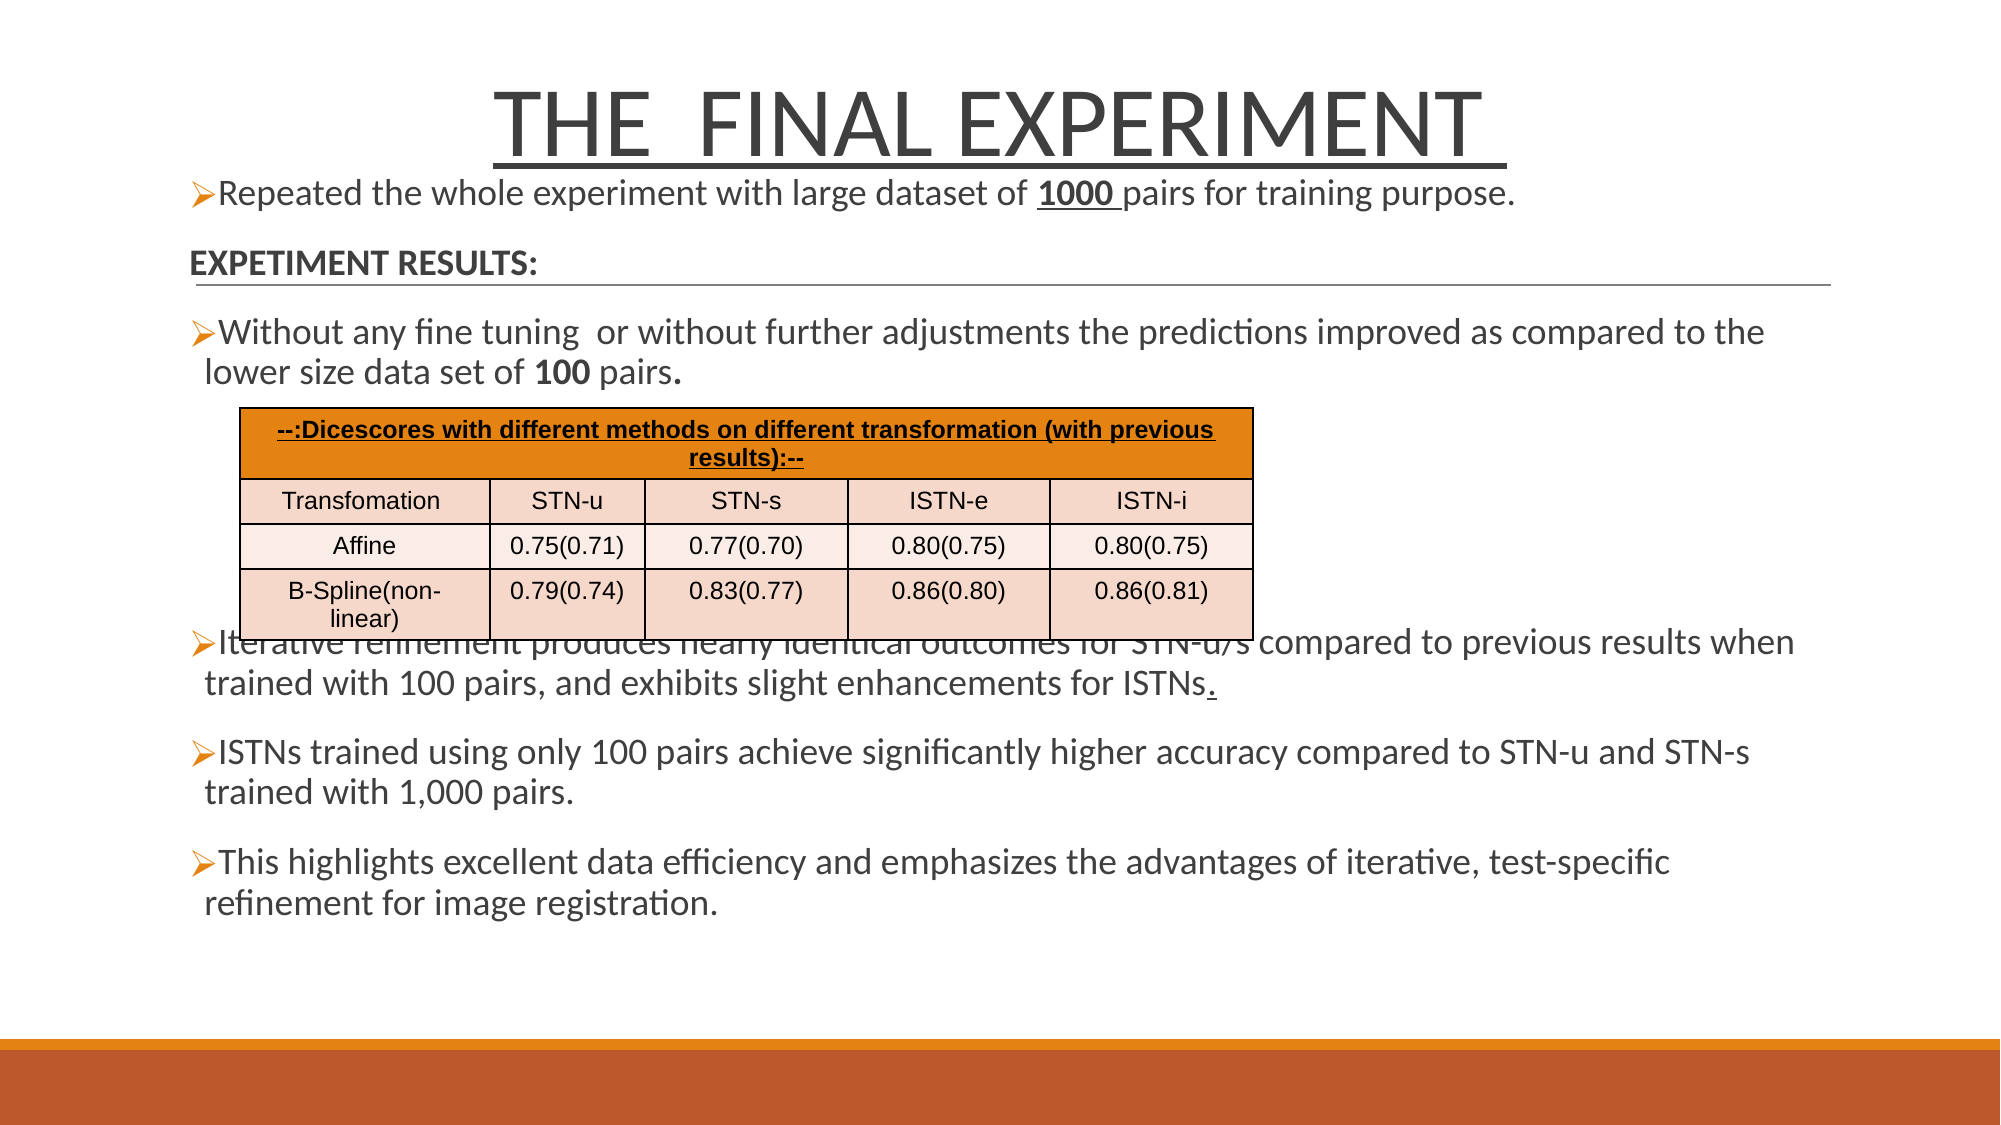

# THE  FINAL EXPERIMENT
Repeated the whole experiment with large dataset of 1000 pairs for training purpose.
EXPETIMENT RESULTS:
Without any fine tuning  or without further adjustments the predictions improved as compared to the lower size data set of 100 pairs.

Iterative refinement produces nearly identical outcomes for STN-u/s compared to previous results when trained with 100 pairs, and exhibits slight enhancements for ISTNs.
ISTNs trained using only 100 pairs achieve significantly higher accuracy compared to STN-u and STN-s trained with 1,000 pairs.
This highlights excellent data efficiency and emphasizes the advantages of iterative, test-specific refinement for image registration.
| --:Dicescores with different methods on different transformation (with previous results):-- |  |  |  |  |
| --- | --- | --- | --- | --- |
| Transfomation | STN-u | STN-s | ISTN-e | ISTN-i |
| Affine | 0.75(0.71) | 0.77(0.70) | 0.80(0.75) | 0.80(0.75) |
| B-Spline(non- linear) | 0.79(0.74) | 0.83(0.77) | 0.86(0.80) | 0.86(0.81) |

27